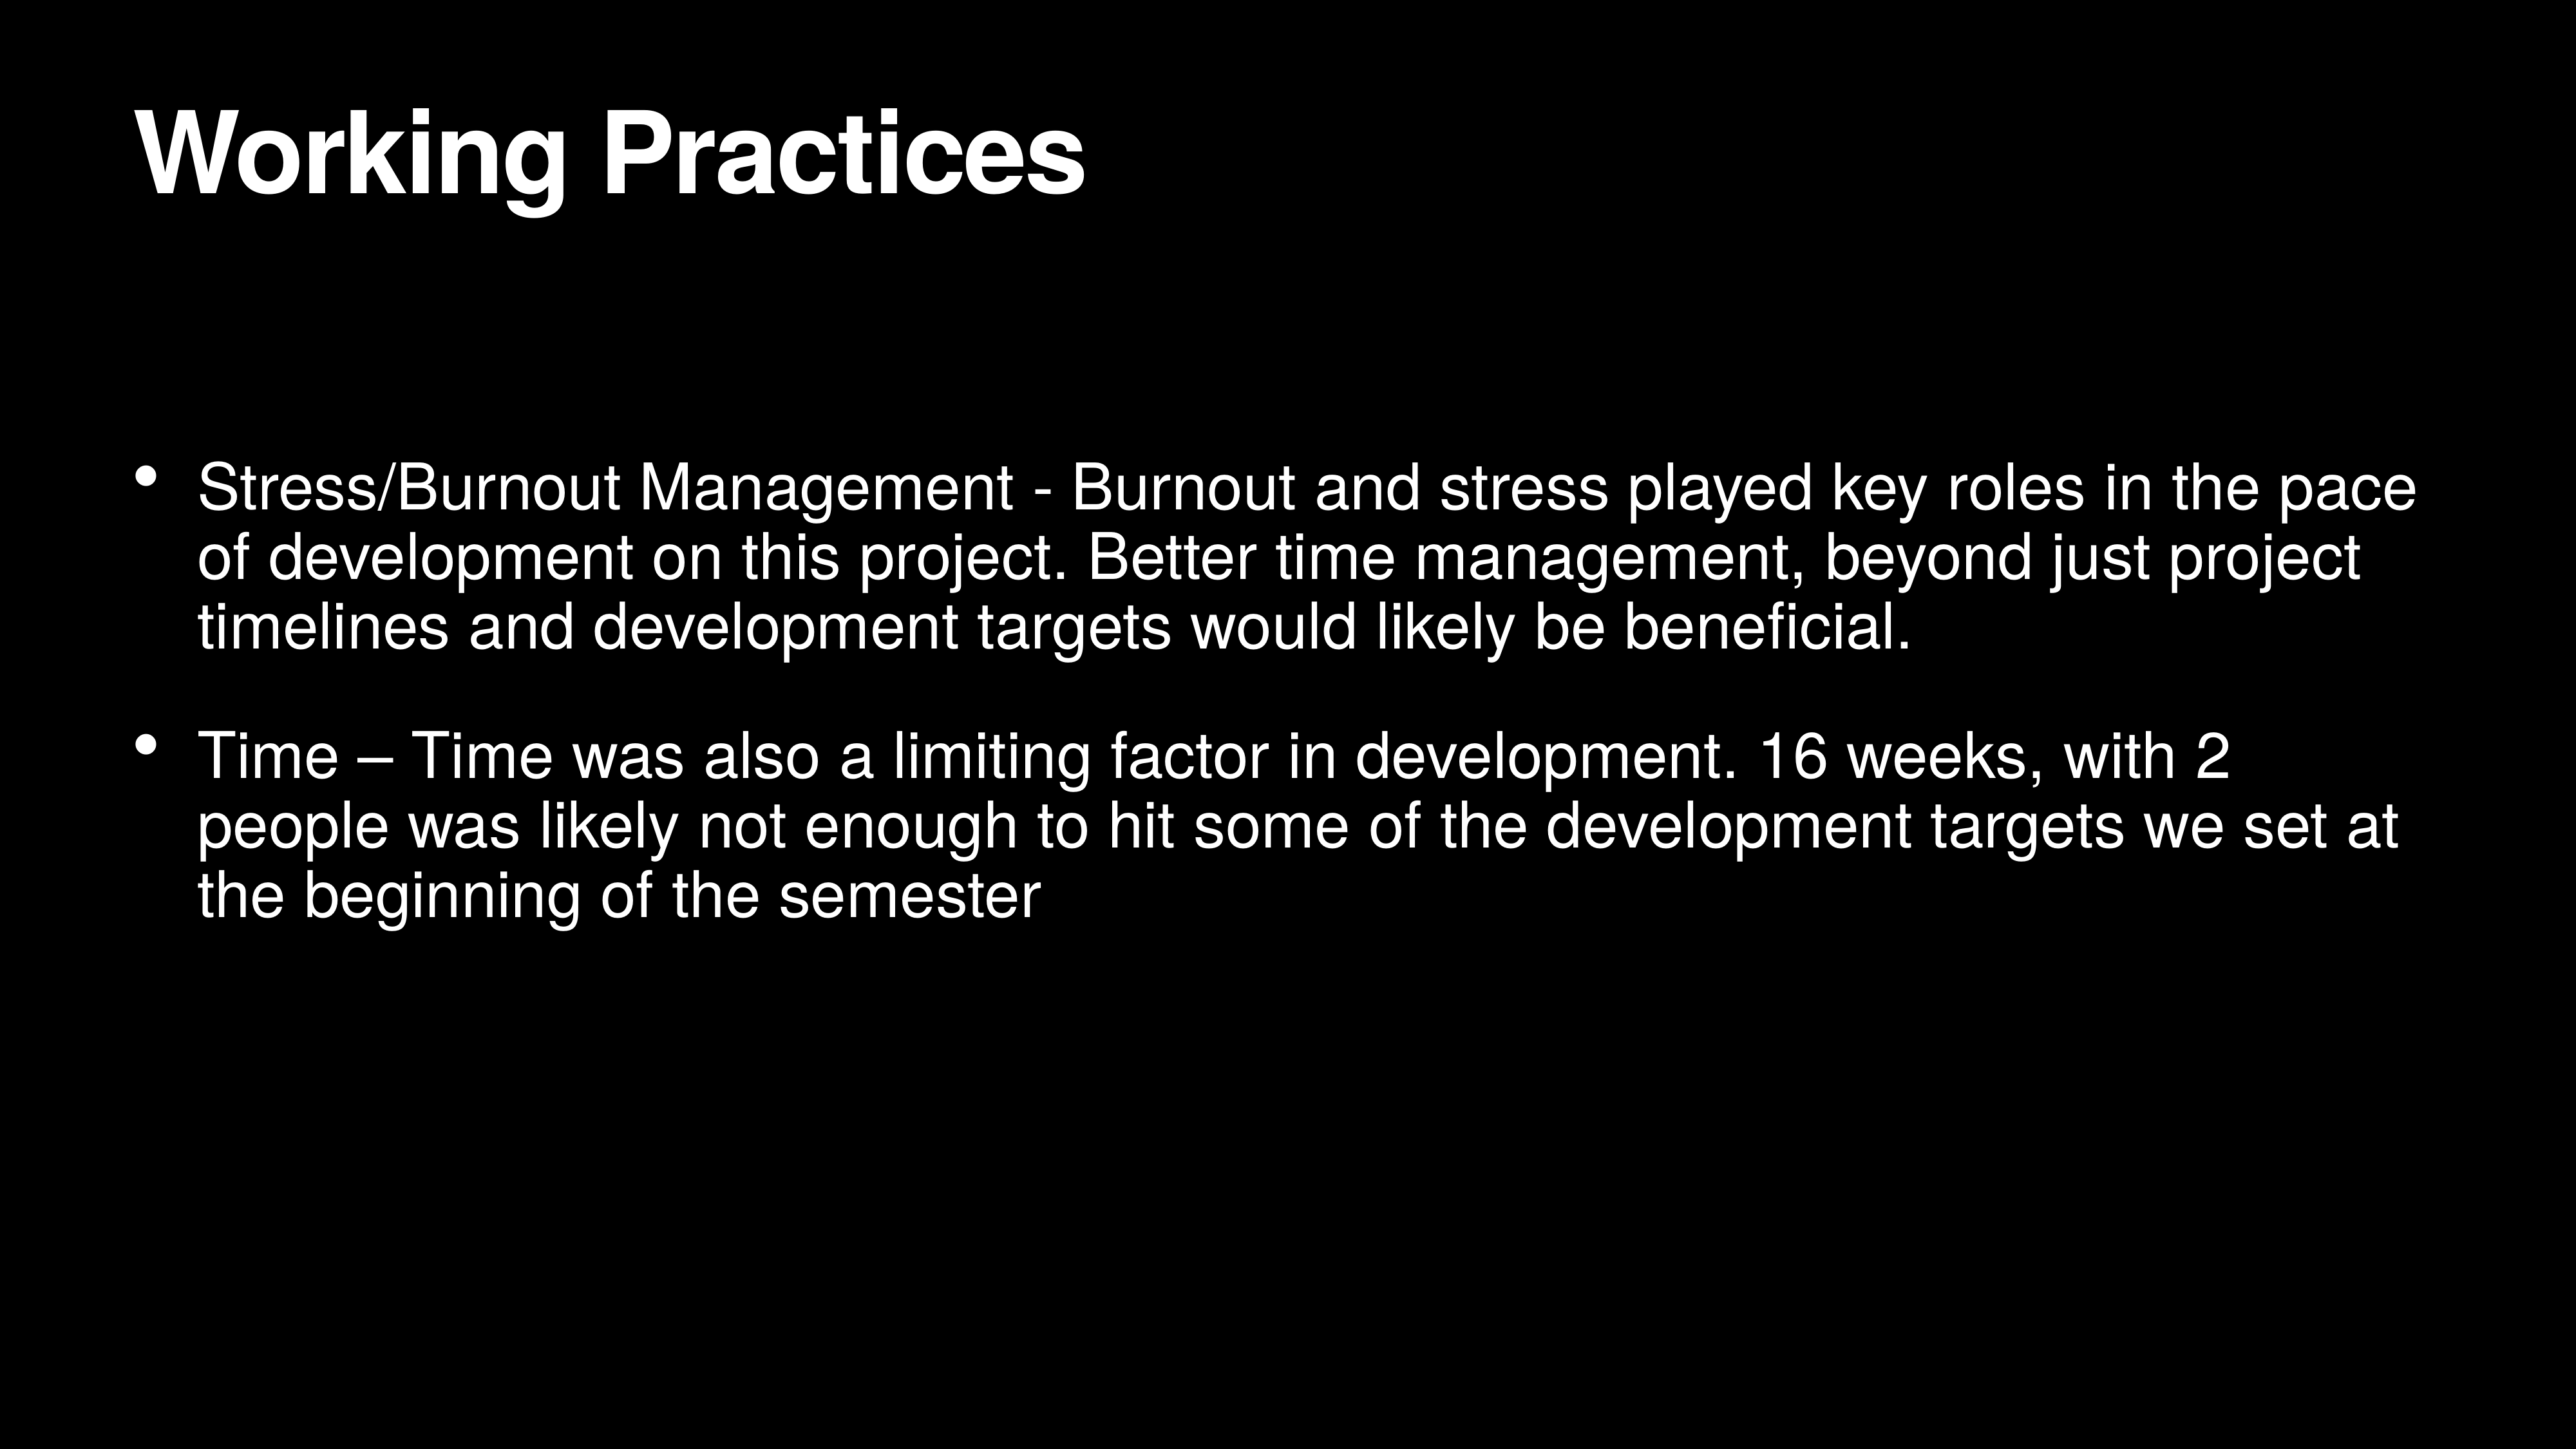

# Working Practices

Stress/Burnout Management - Burnout and stress played key roles in the pace of development on this project. Better time management, beyond just project timelines and development targets would likely be beneficial.
Time – Time was also a limiting factor in development. 16 weeks, with 2 people was likely not enough to hit some of the development targets we set at the beginning of the semester